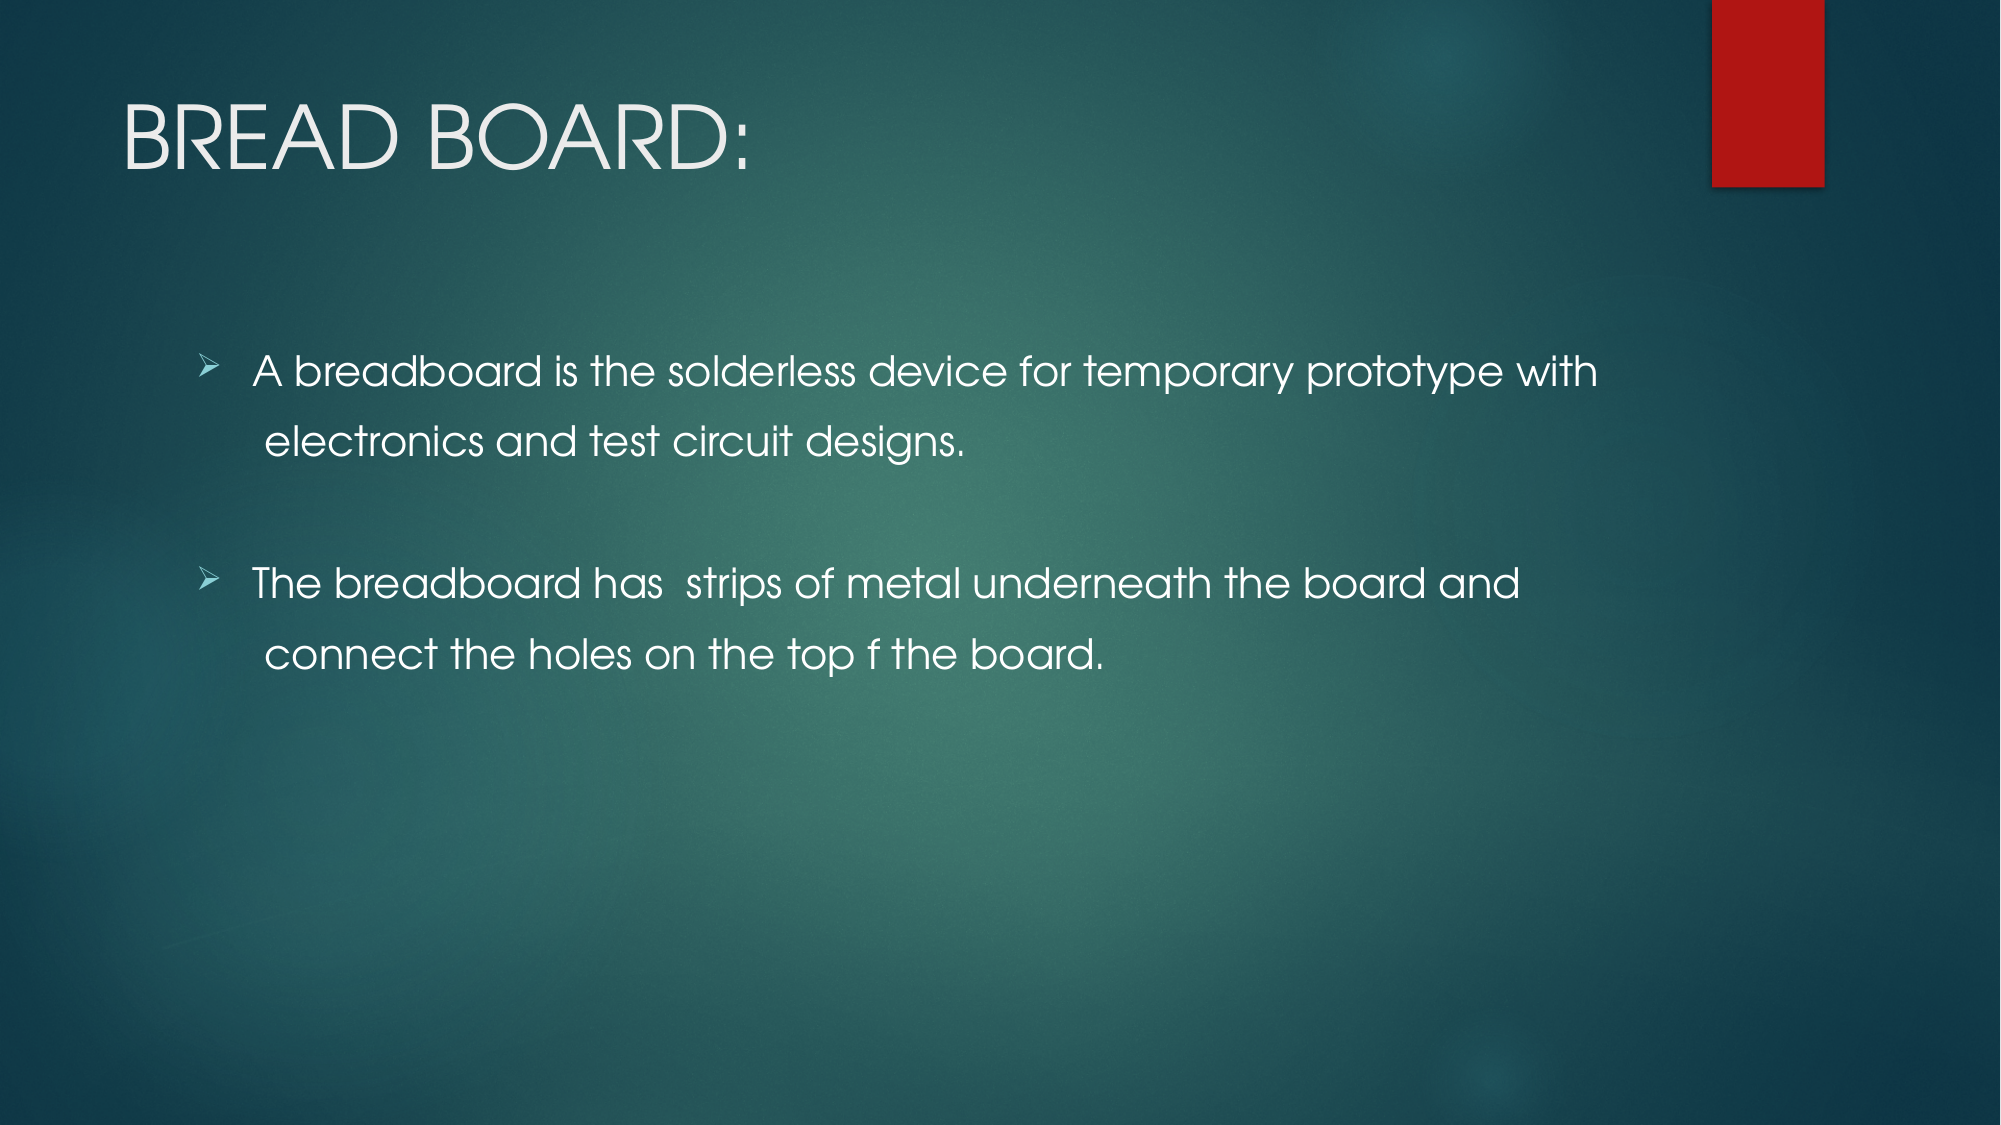

# BREAD BOARD:
A breadboard is the solderless device for temporary prototype with
      electronics and test circuit designs.

The breadboard has  strips of metal underneath the board and
      connect the holes on the top f the board.